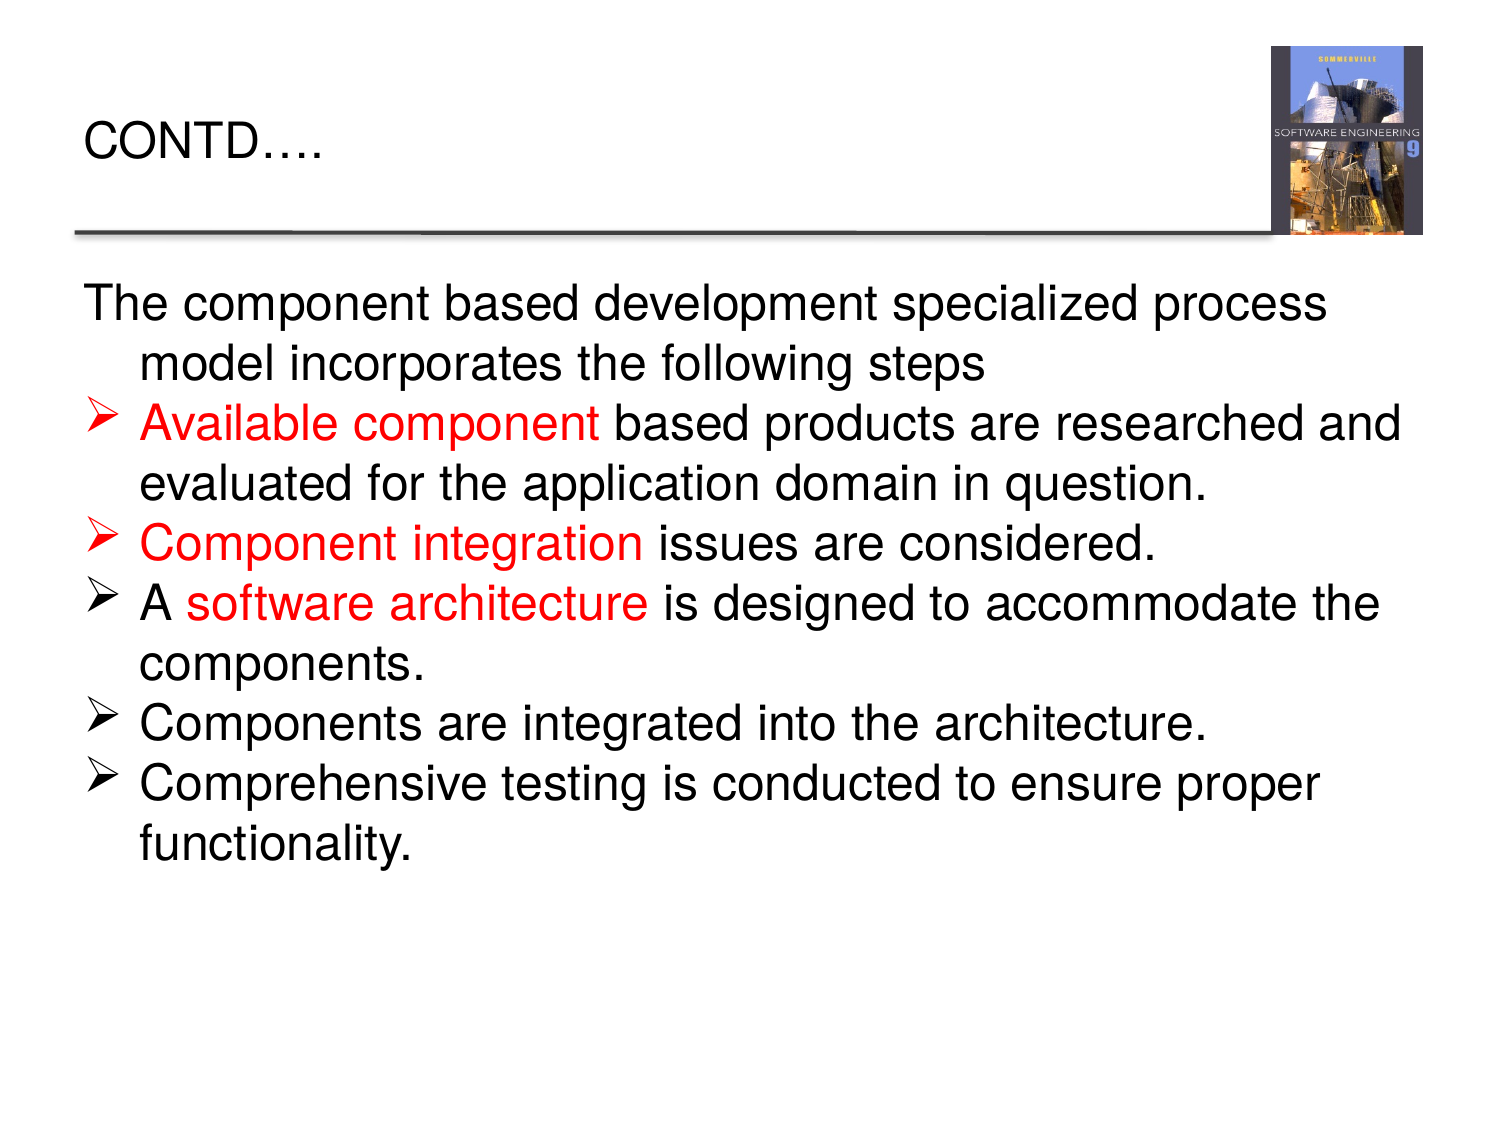

# CONTD….
The component based development specialized process model incorporates the following steps
Available component based products are researched and evaluated for the application domain in question.
Component integration issues are considered.
A software architecture is designed to accommodate the components.
Components are integrated into the architecture.
Comprehensive testing is conducted to ensure proper functionality.